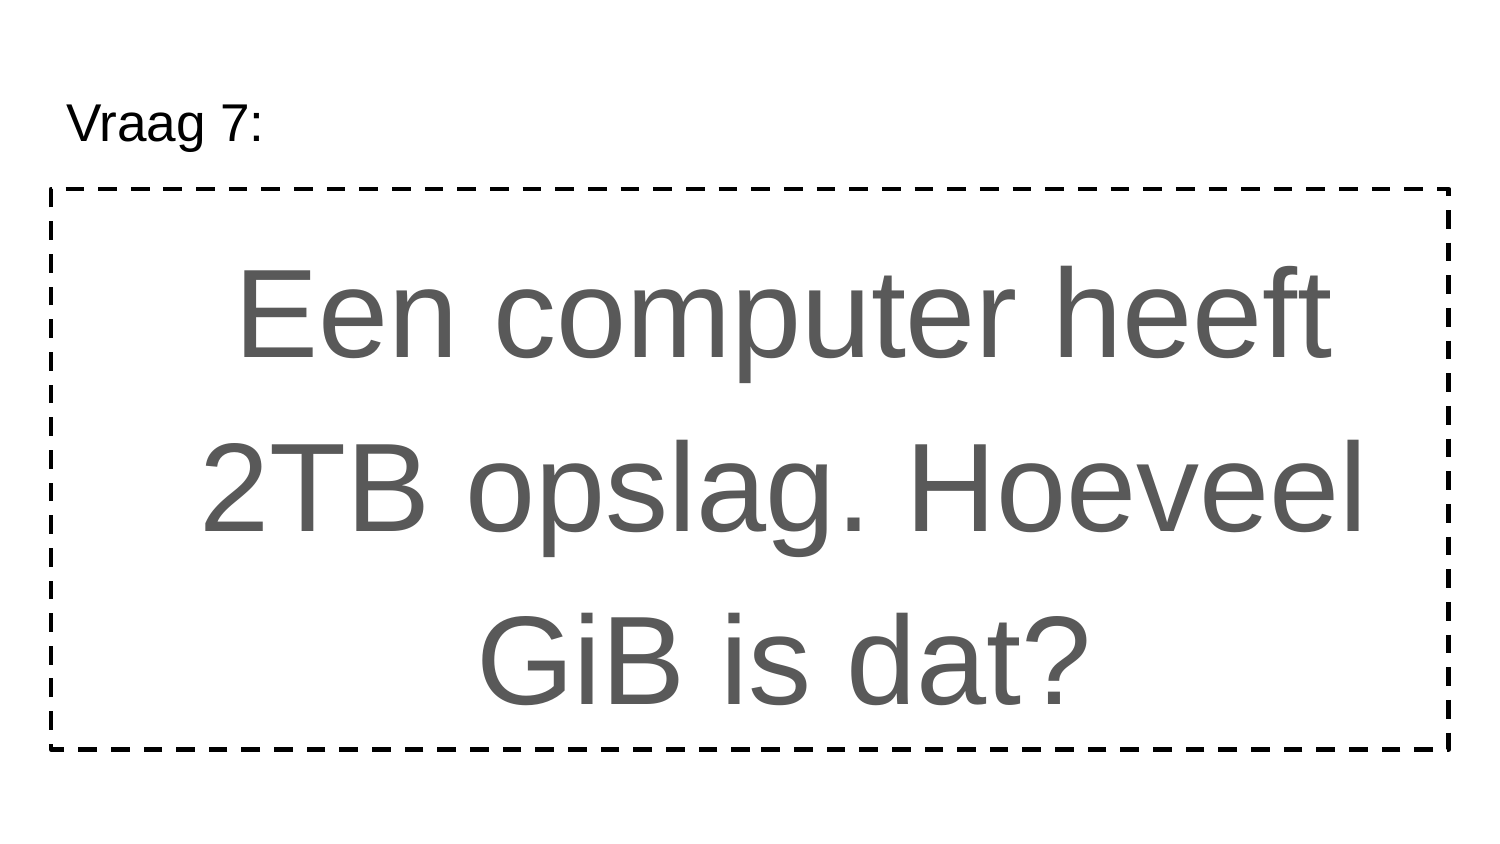

# Vraag 7:
Een computer heeft 2TB opslag. Hoeveel GiB is dat?